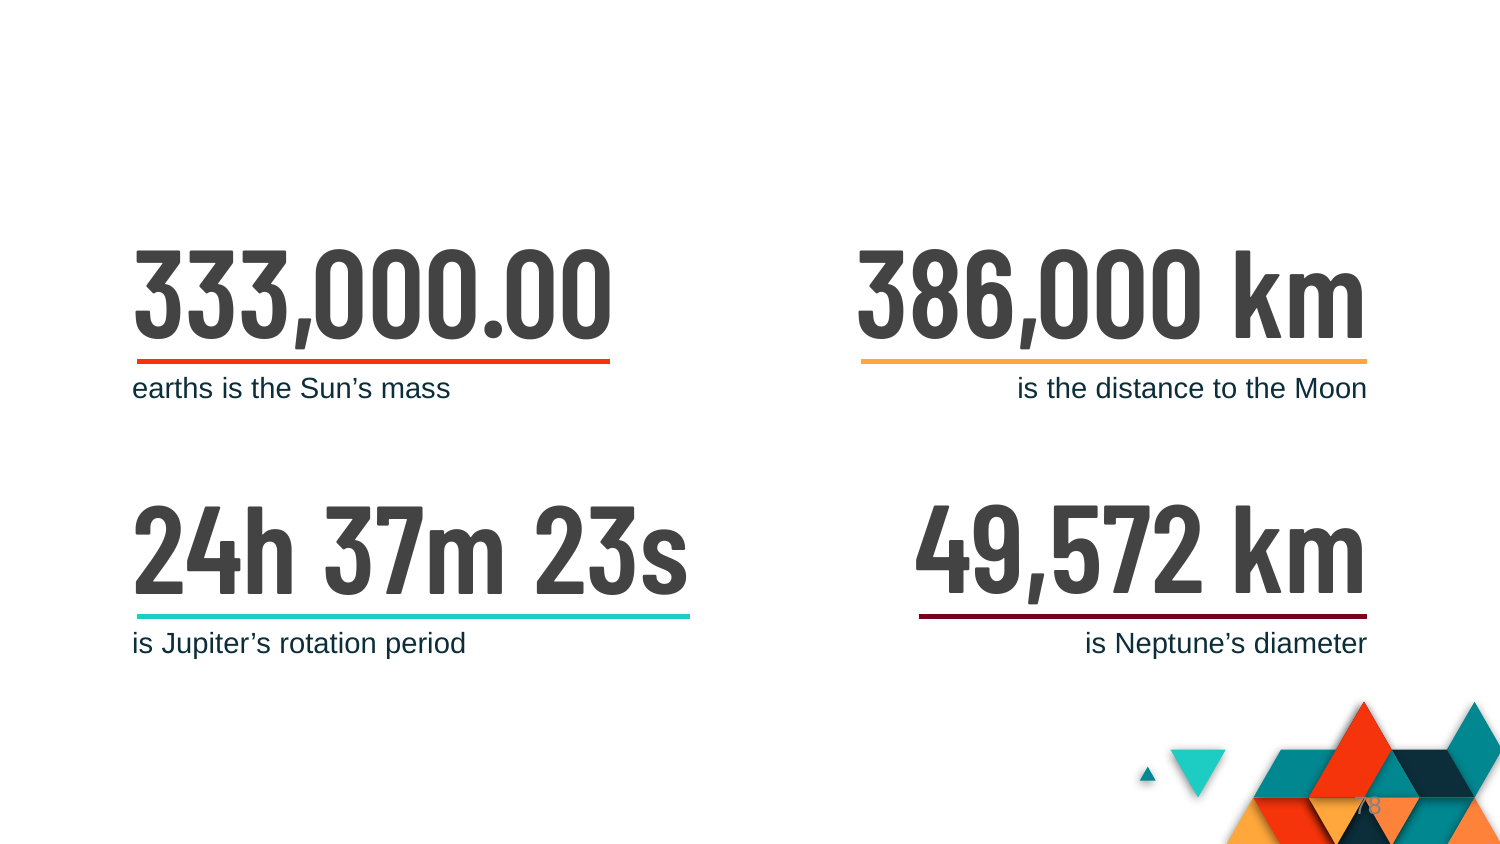

386,000 km
333,000.00
earths is the Sun’s mass
is the distance to the Moon

49,572 km
# 24h 37m 23s
is Jupiter’s rotation period
is Neptune’s diameter
78